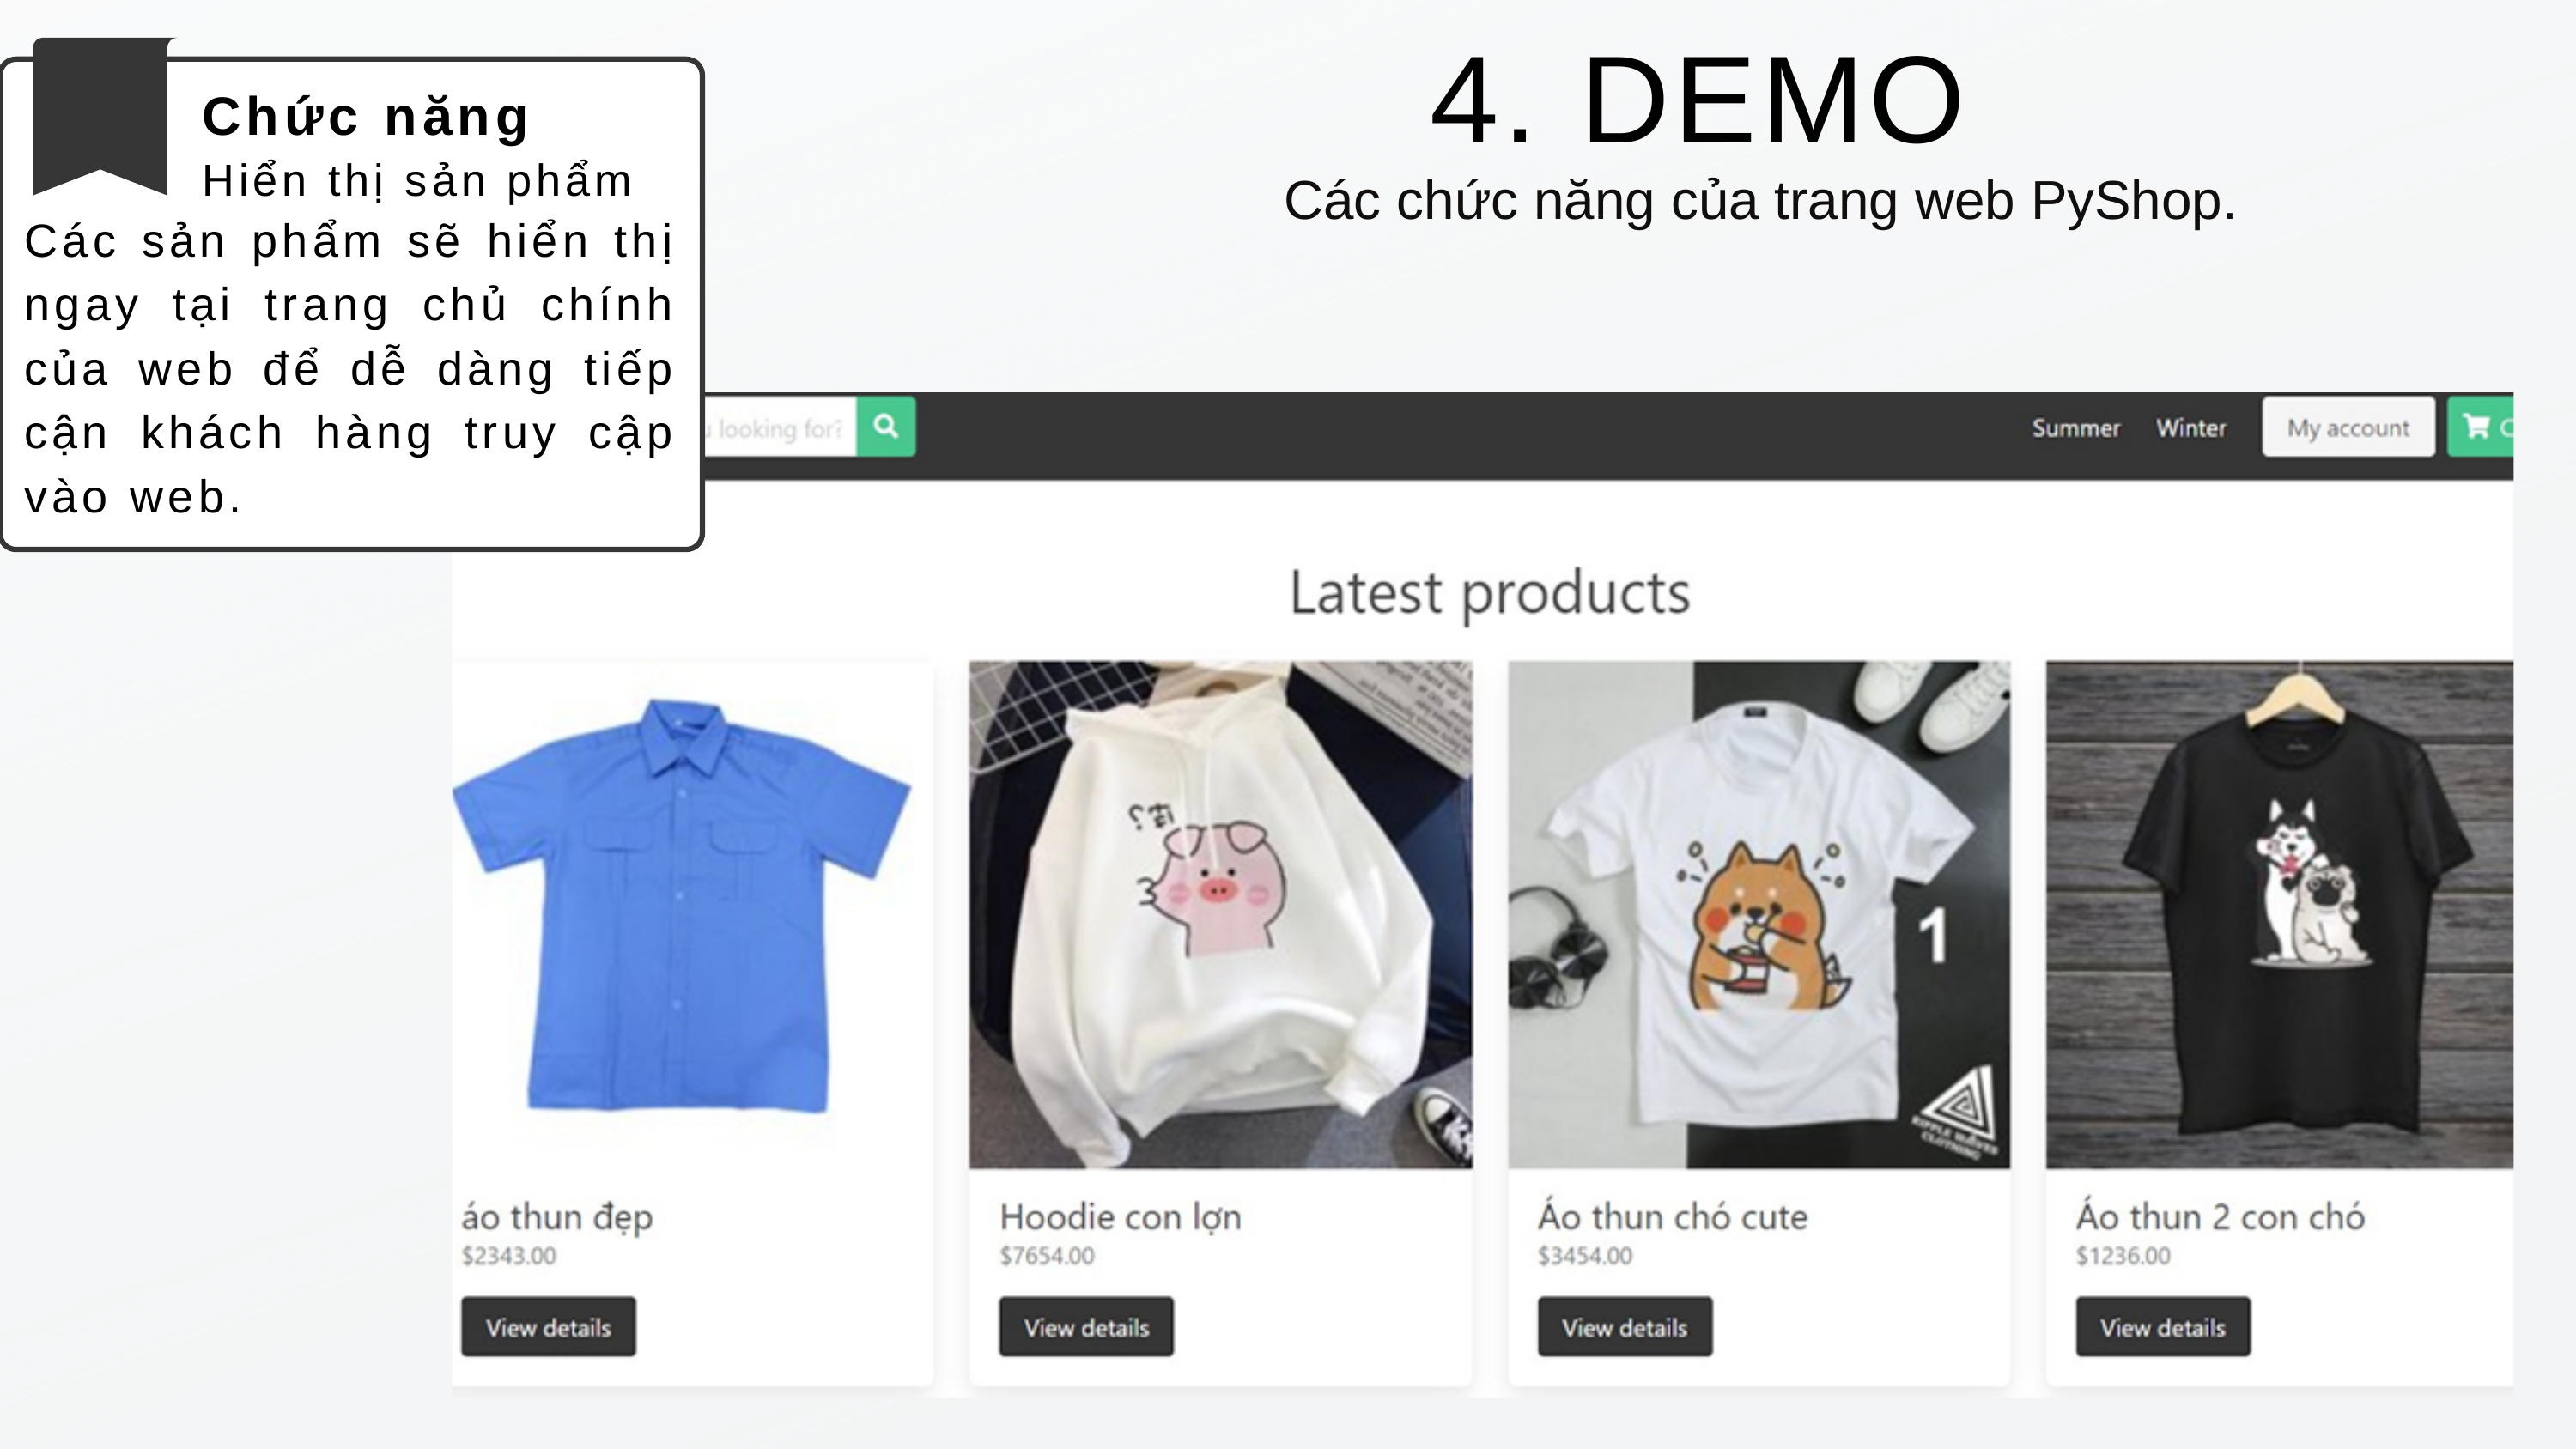

4. DEMO

Chức năng
Hiển thị sản phẩm
Các chức năng của trang web PyShop.
Các sản phẩm sẽ hiển thị ngay tại trang chủ chính của web để dễ dàng tiếp cận khách hàng truy cập vào web.